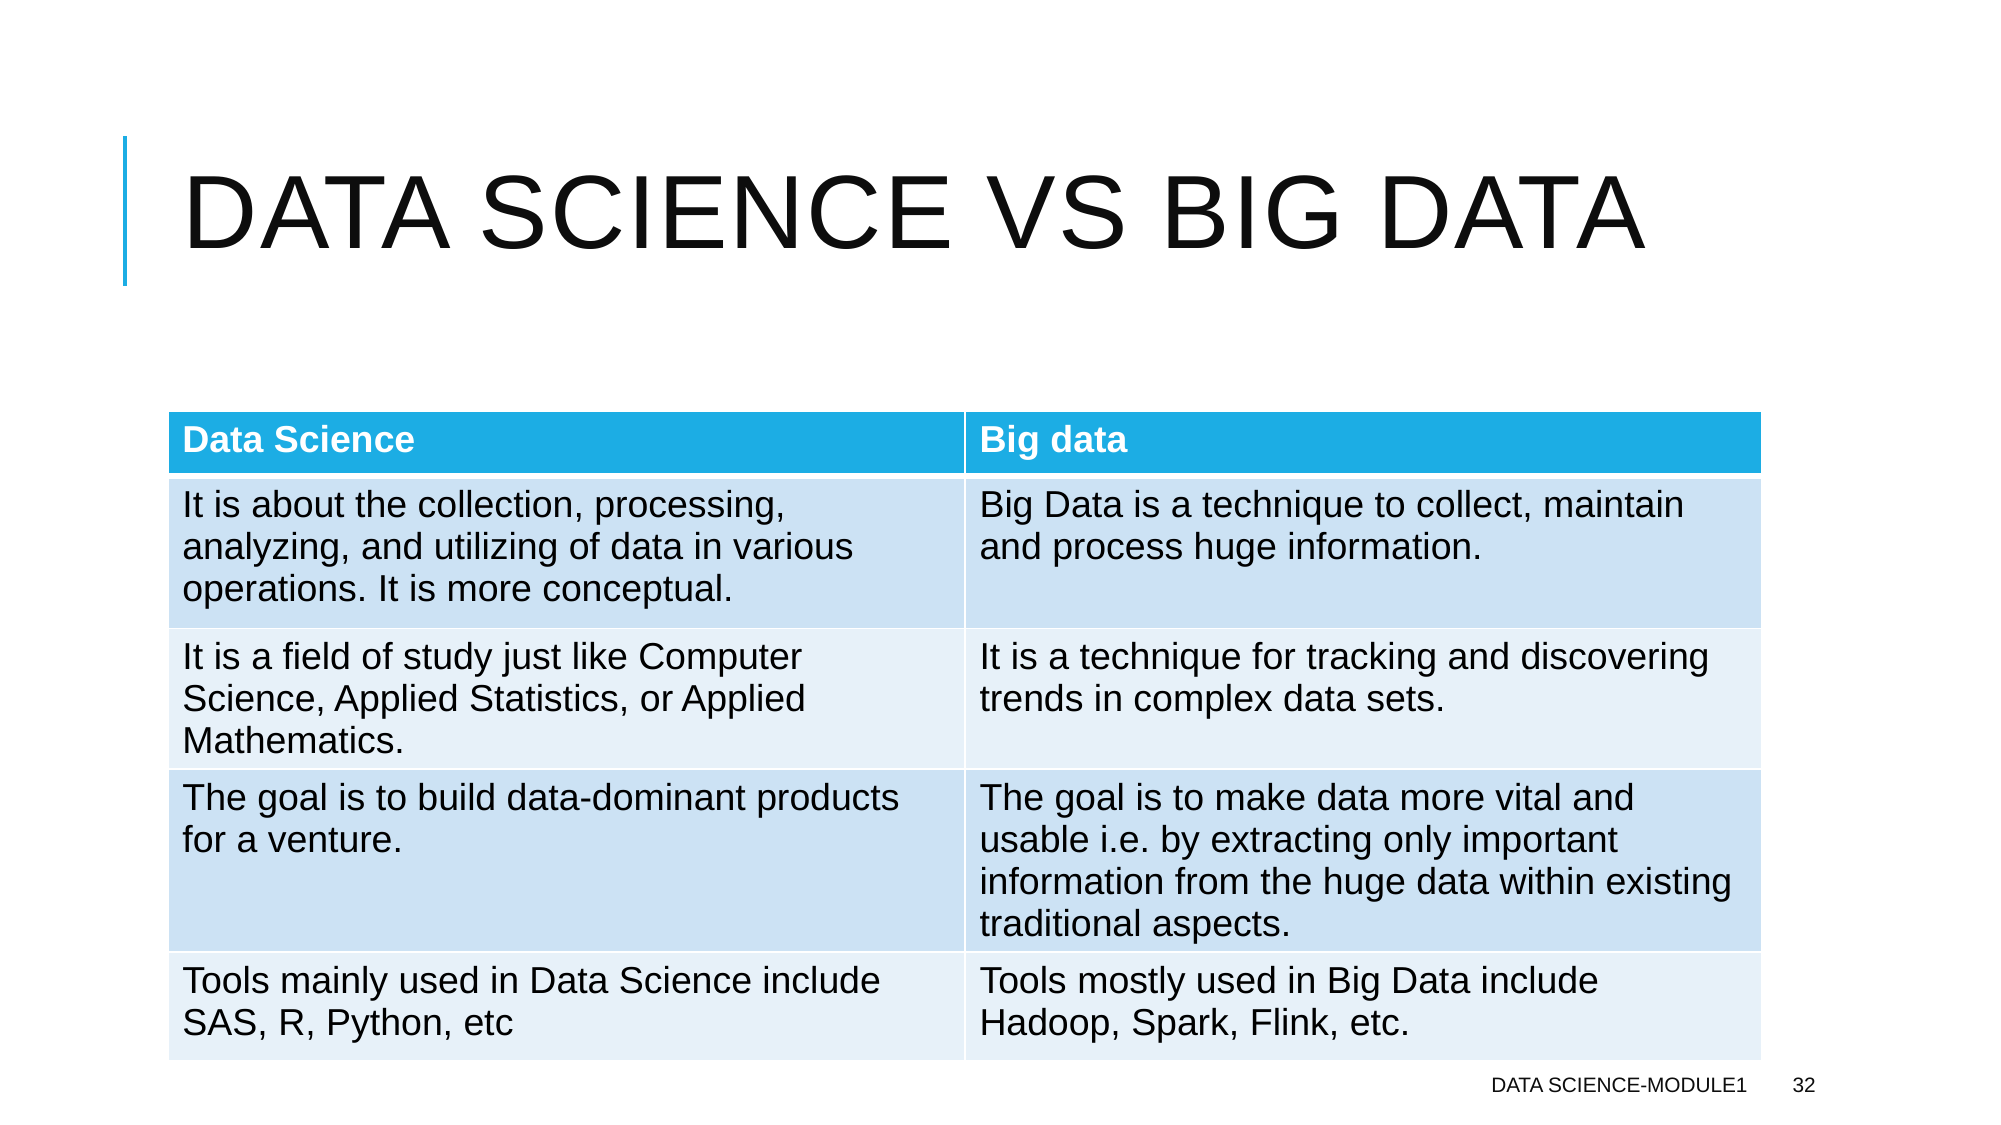

# Data Science vs big data
| Data Science | Big data |
| --- | --- |
| It is about the collection, processing, analyzing, and utilizing of data in various operations. It is more conceptual. | Big Data is a technique to collect, maintain and process huge information. |
| It is a field of study just like Computer Science, Applied Statistics, or Applied Mathematics. | It is a technique for tracking and discovering trends in complex data sets. |
| The goal is to build data-dominant products for a venture. | The goal is to make data more vital and usable i.e. by extracting only important information from the huge data within existing traditional aspects. |
| Tools mainly used in Data Science include SAS, R, Python, etc | Tools mostly used in Big Data include Hadoop, Spark, Flink, etc. |
Data Science-Module1
32